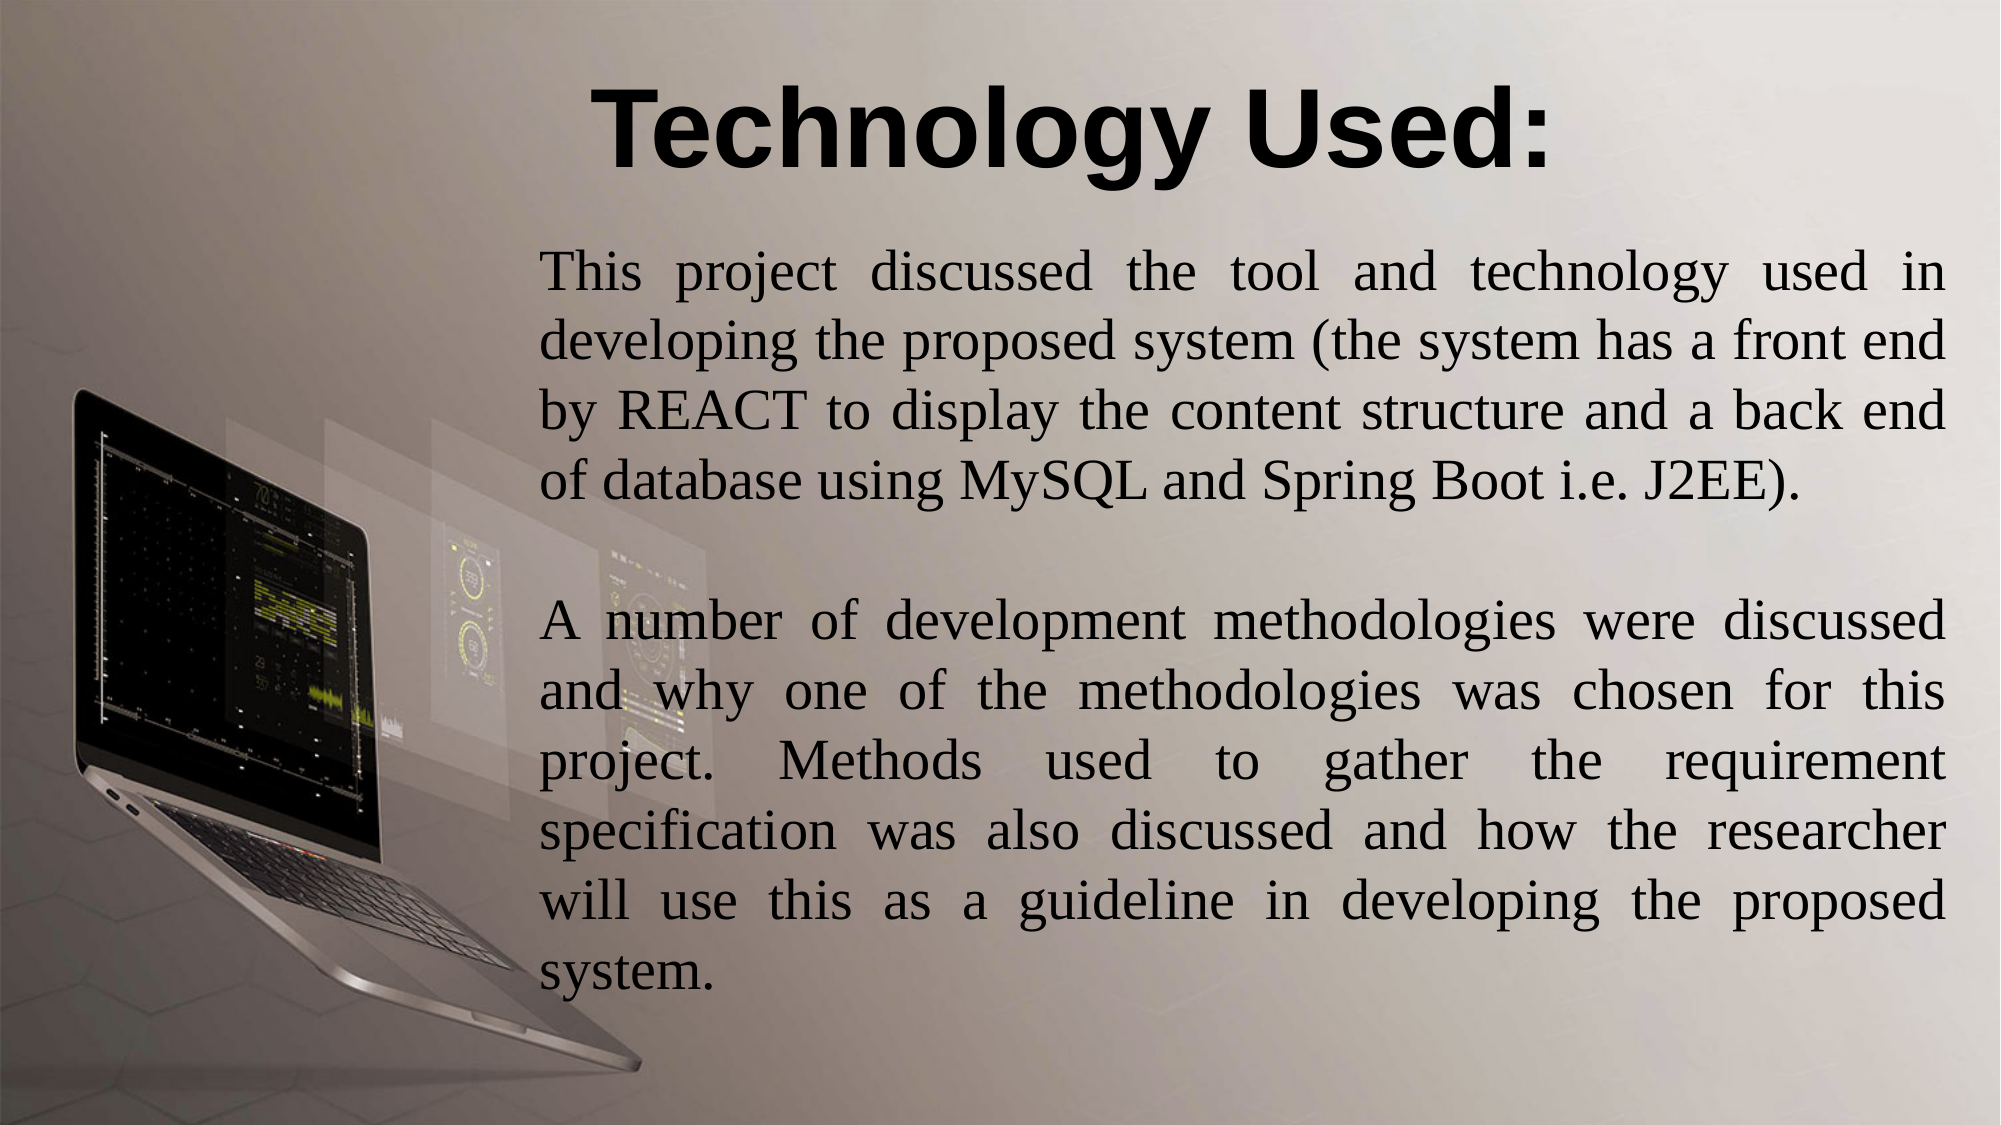

Technology Used:
This project discussed the tool and technology used in developing the proposed system (the system has a front end by REACT to display the content structure and a back end of database using MySQL and Spring Boot i.e. J2EE).

A number of development methodologies were discussed and why one of the methodologies was chosen for this project. Methods used to gather the requirement specification was also discussed and how the researcher will use this as a guideline in developing the proposed system.